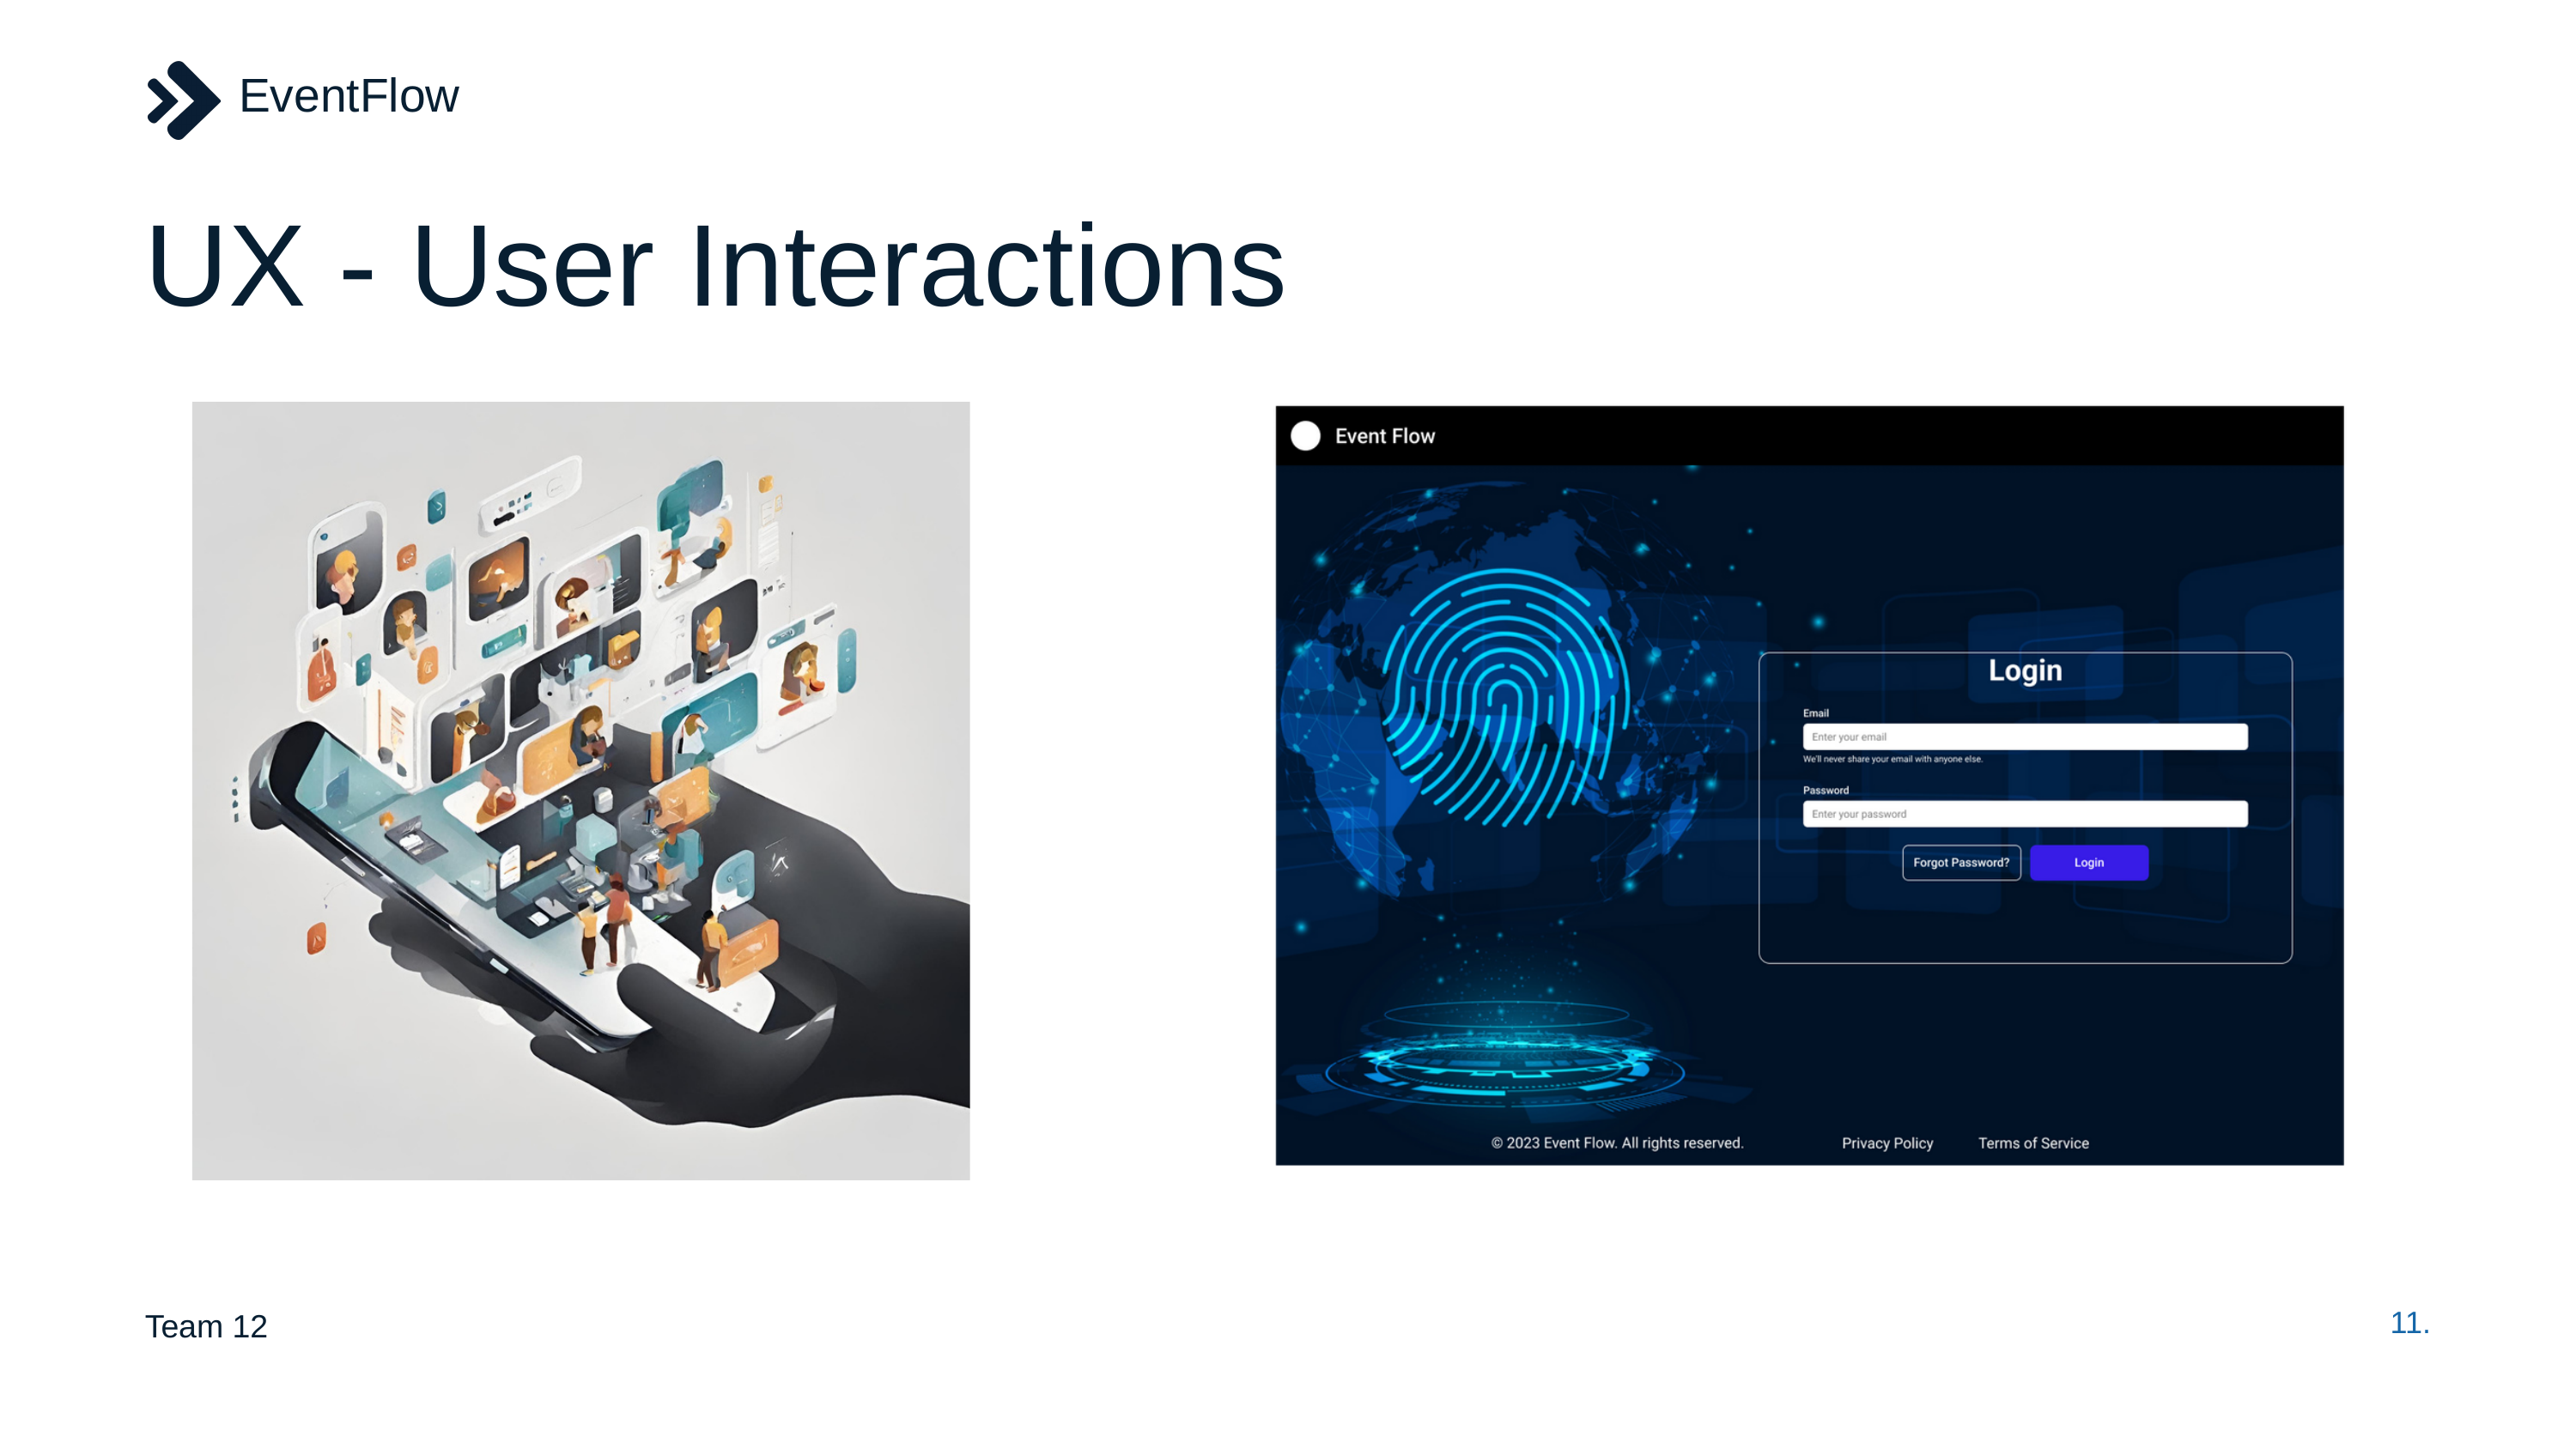

EventFlow
UX - User Interactions

Team 12
11.